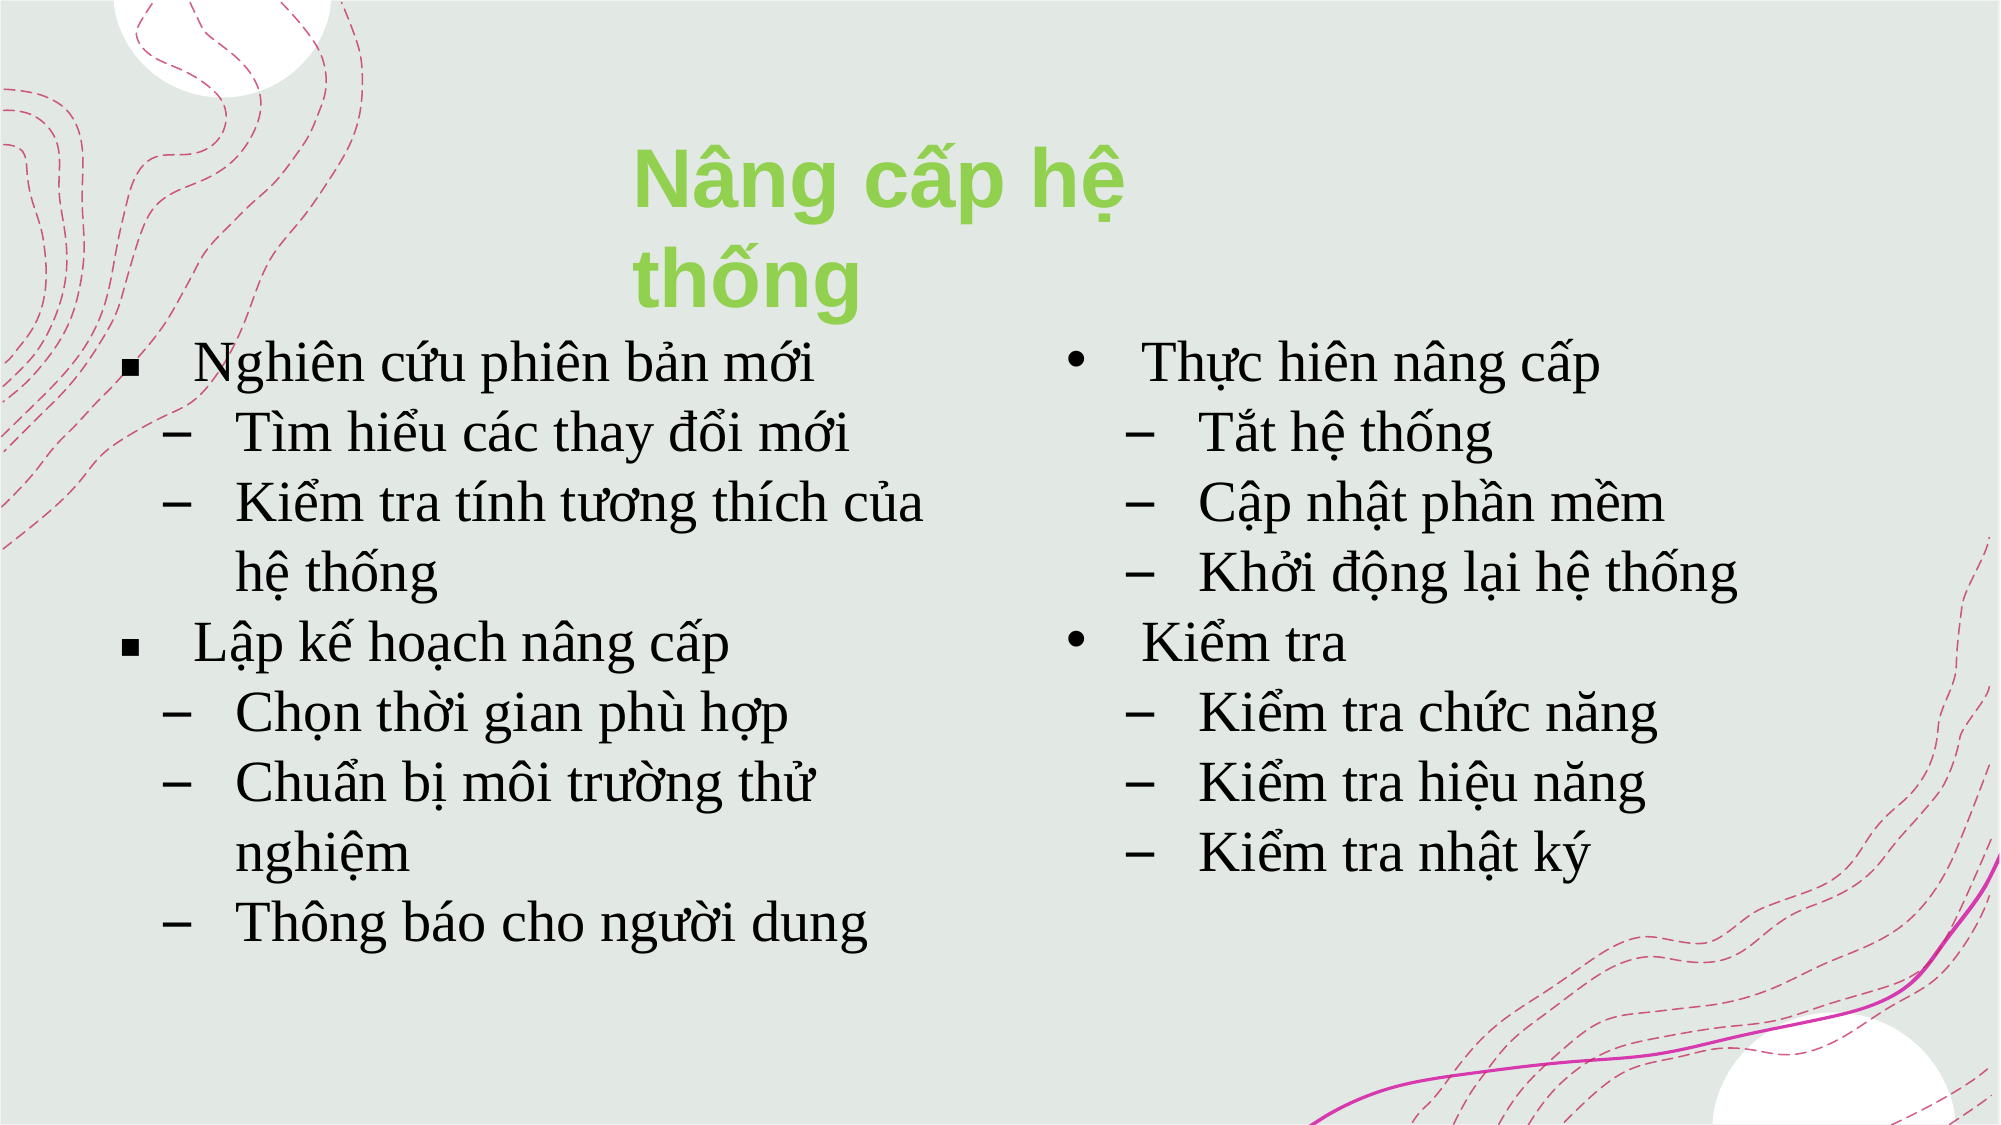

Nâng cấp hệ thống
Nghiên cứu phiên bản mới
Tìm hiểu các thay đổi mới
Kiểm tra tính tương thích của hệ thống
Lập kế hoạch nâng cấp
Chọn thời gian phù hợp
Chuẩn bị môi trường thử nghiệm
Thông báo cho người dung
Thực hiên nâng cấp
Tắt hệ thống
Cập nhật phần mềm
Khởi động lại hệ thống
Kiểm tra
Kiểm tra chức năng
Kiểm tra hiệu năng
Kiểm tra nhật ký